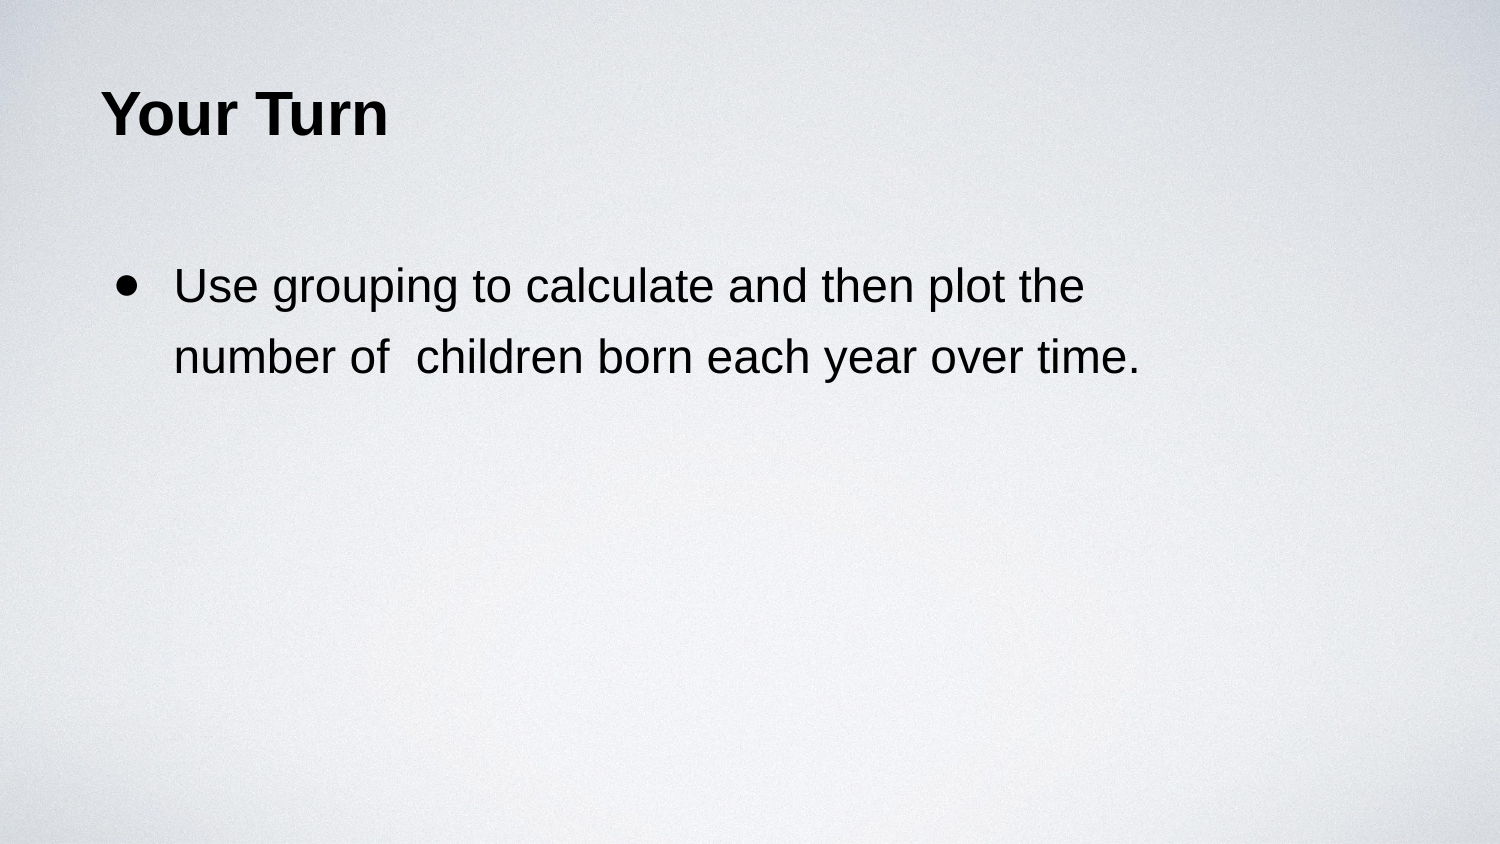

# Your Turn
Use grouping to calculate and then plot the number of  children born each year over time.